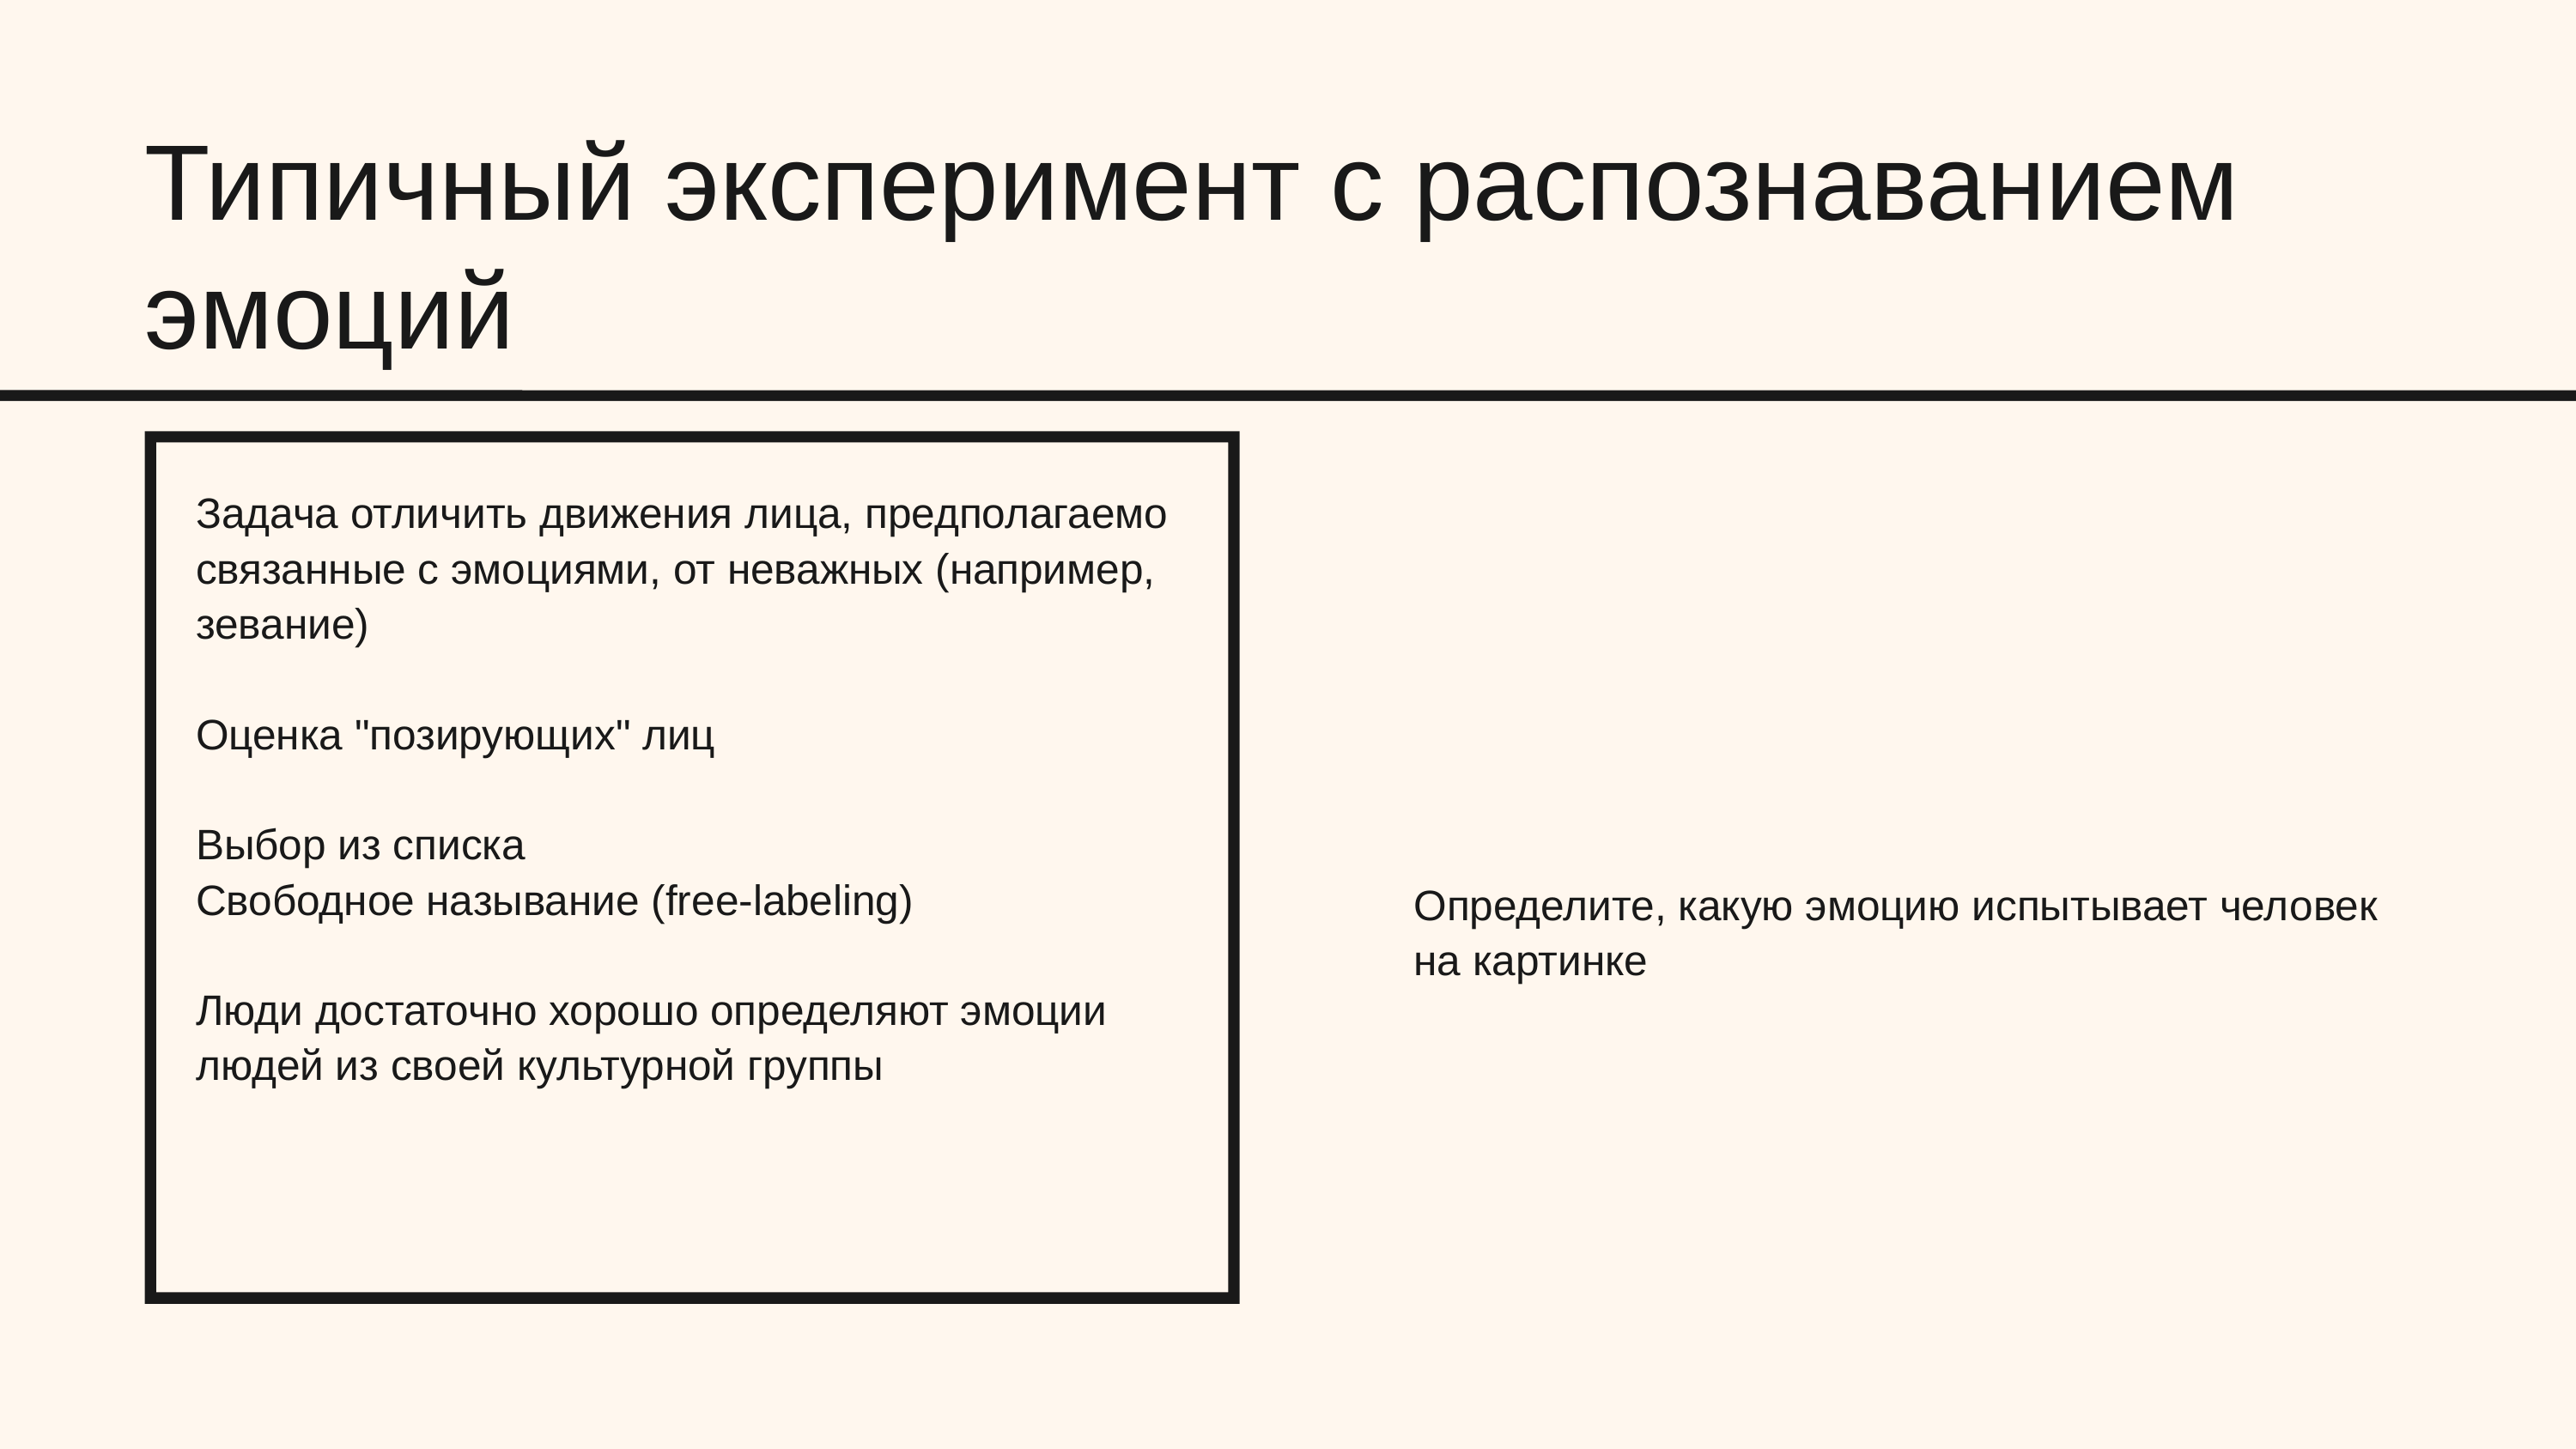

Типичный эксперимент с распознаванием эмоций

Задача отличить движения лица, предполагаемо связанные с эмоциями, от неважных (например, зевание)

Оценка "позирующих" лиц

Выбор из списка
Свободное называние (free-labeling)

Люди достаточно хорошо определяют эмоции людей из своей культурной группы

Определите, какую эмоцию испытывает человек на картинке